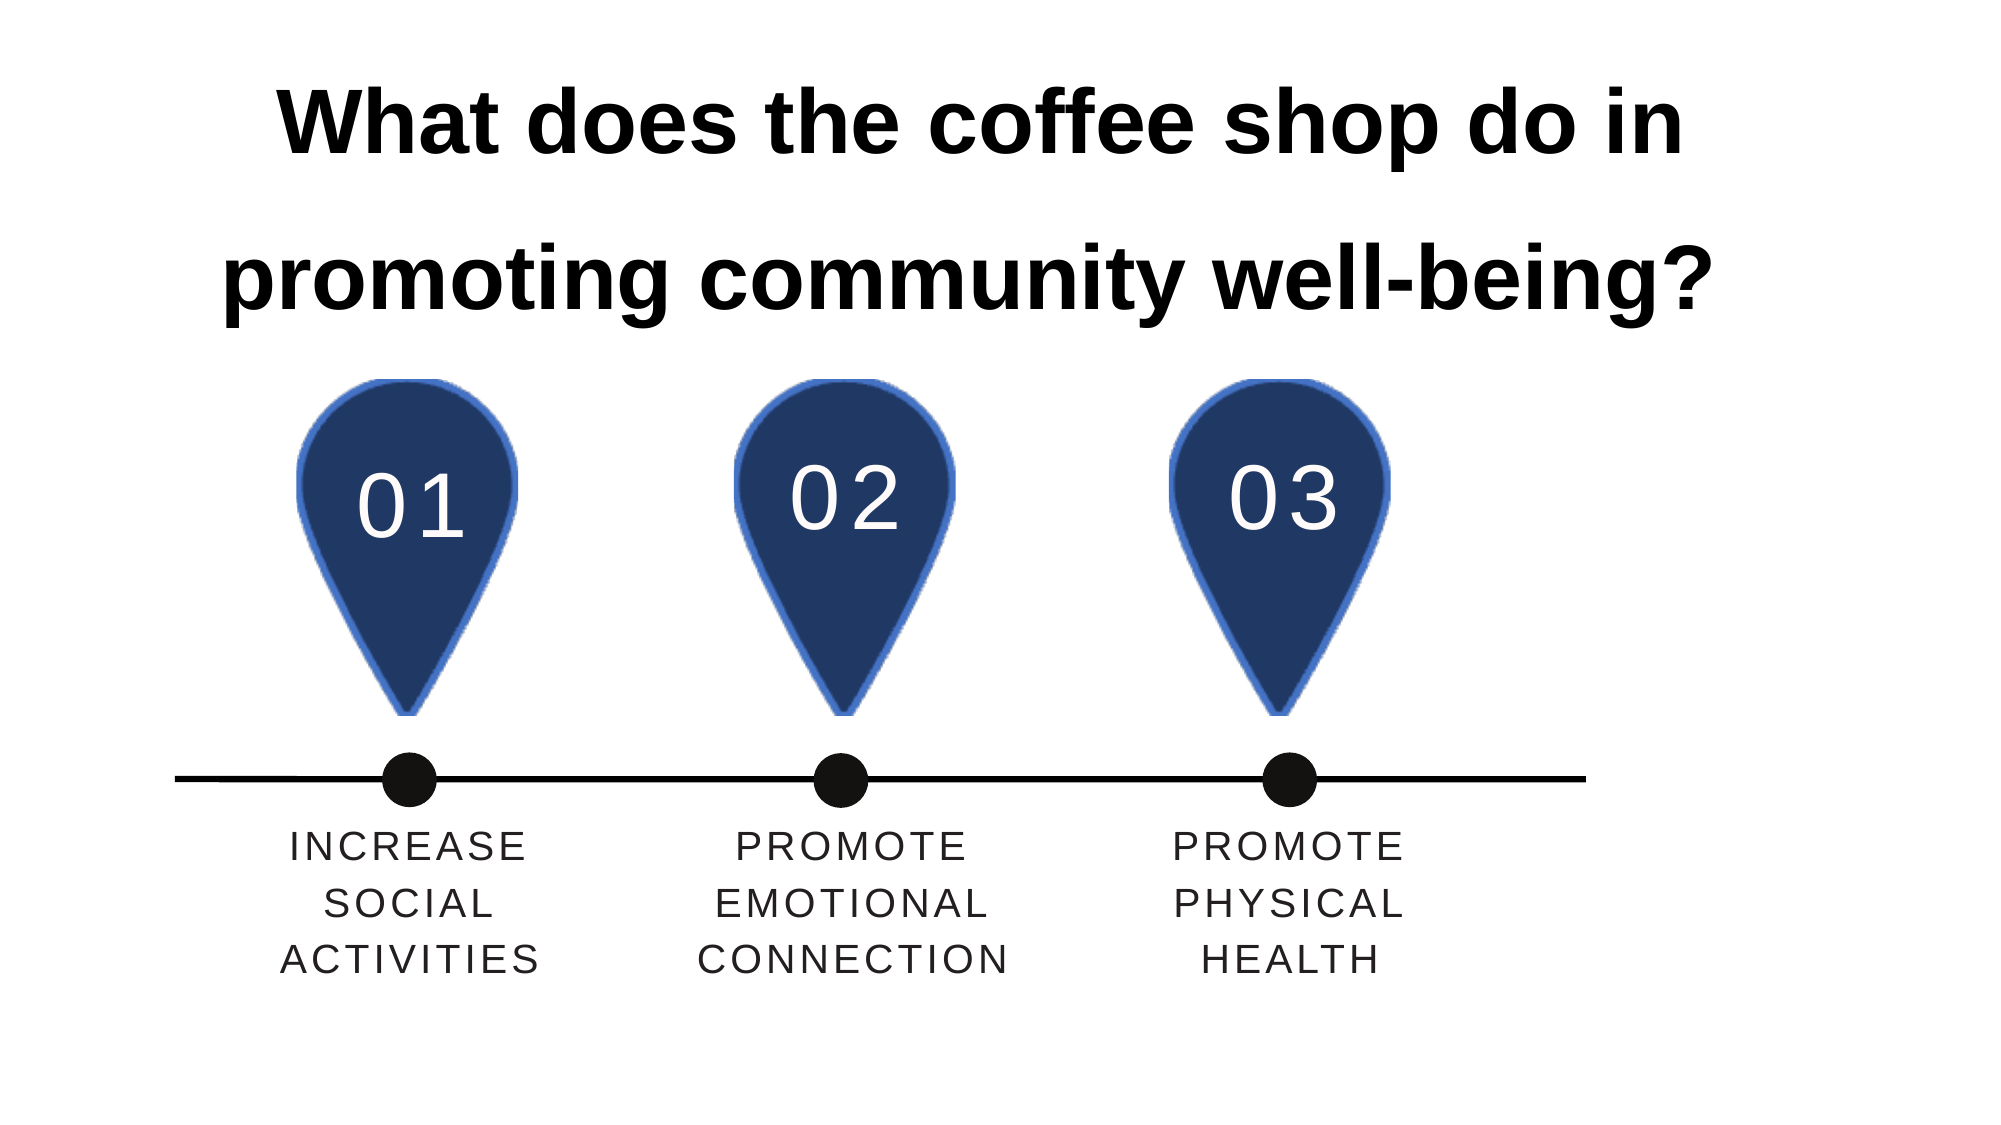

What does the coffee shop do in promoting community well-being?

02
03
01

INCREASE SOCIAL ACTIVITIES
PROMOTE EMOTIONAL CONNECTION
PROMOTE PHYSICAL HEALTH